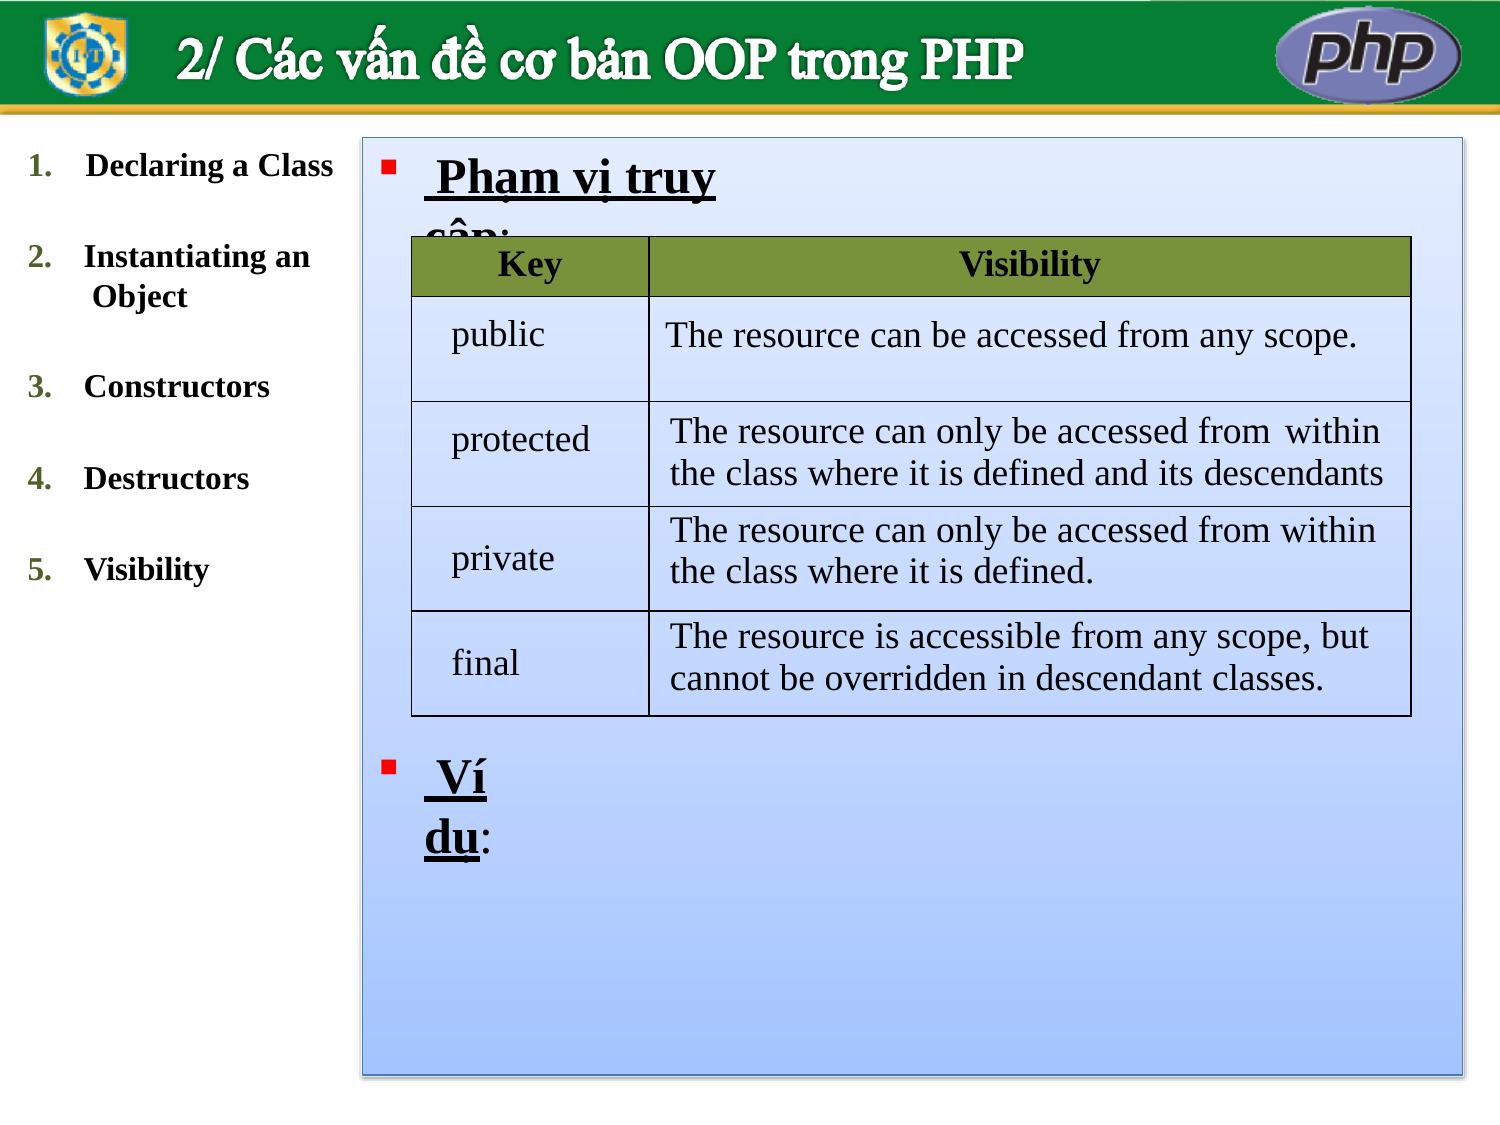

Phạm vị truy cập:
1.	Declaring a Class
Instantiating an  Object

Constructors

Destructors

Visibility
| Key | Visibility |
| --- | --- |
| public | The resource can be accessed from any scope. |
| protected | The resource can only be accessed from within the class where it is defined and its descendants |
| private | The resource can only be accessed from within the class where it is defined. |
| final | The resource is accessible from any scope, but cannot be overridden in descendant classes. |
 Ví dụ: